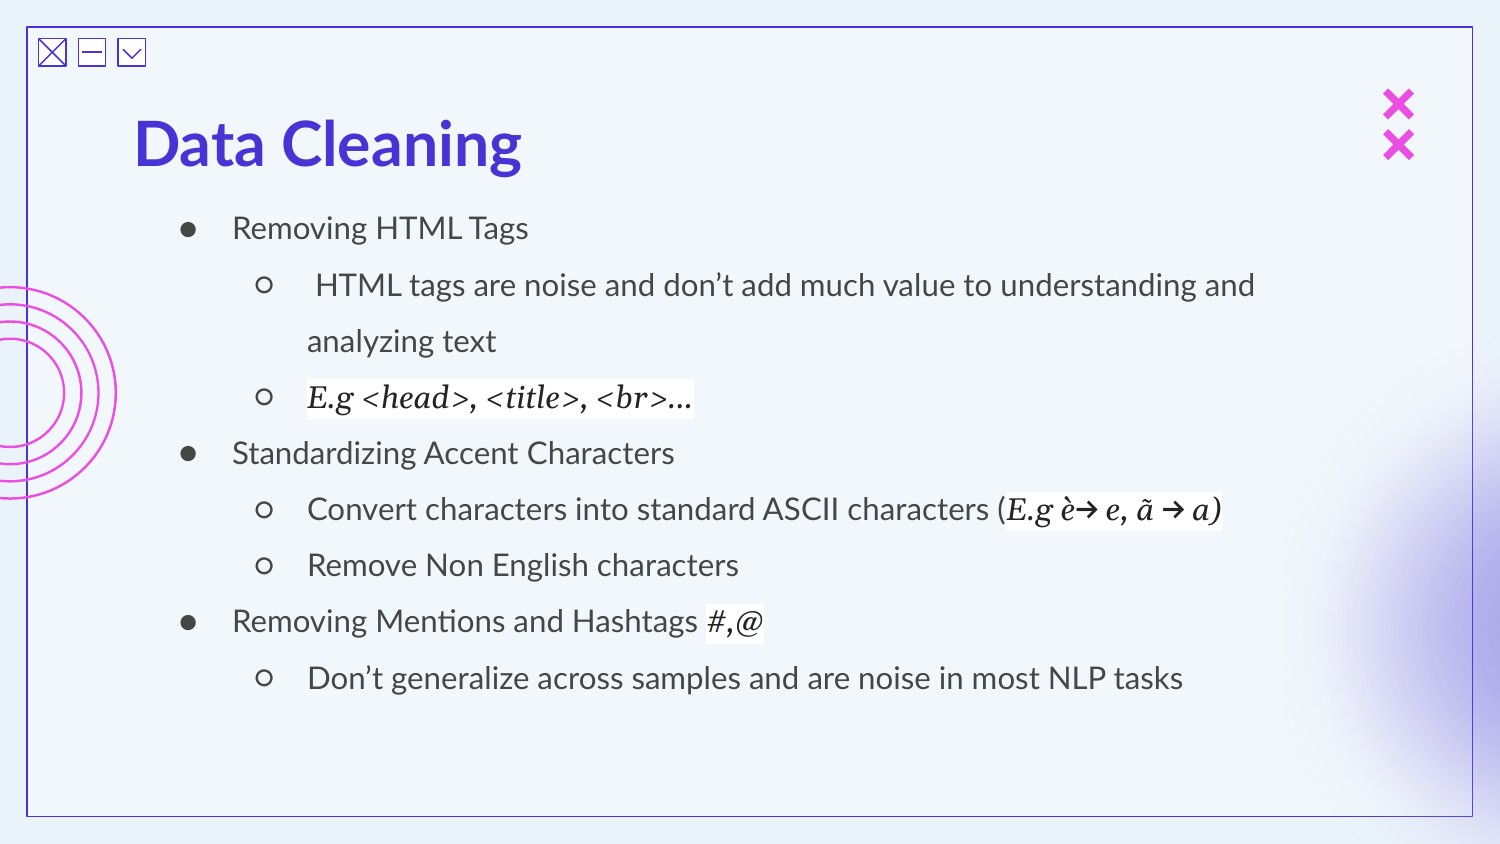

# Data Cleaning
Removing HTML Tags
 HTML tags are noise and don’t add much value to understanding and analyzing text
E.g <head>, <title>, <br>...
Standardizing Accent Characters
Convert characters into standard ASCII characters (E.g è→ e, ã → a)
Remove Non English characters
Removing Mentions and Hashtags #,@
Don’t generalize across samples and are noise in most NLP tasks